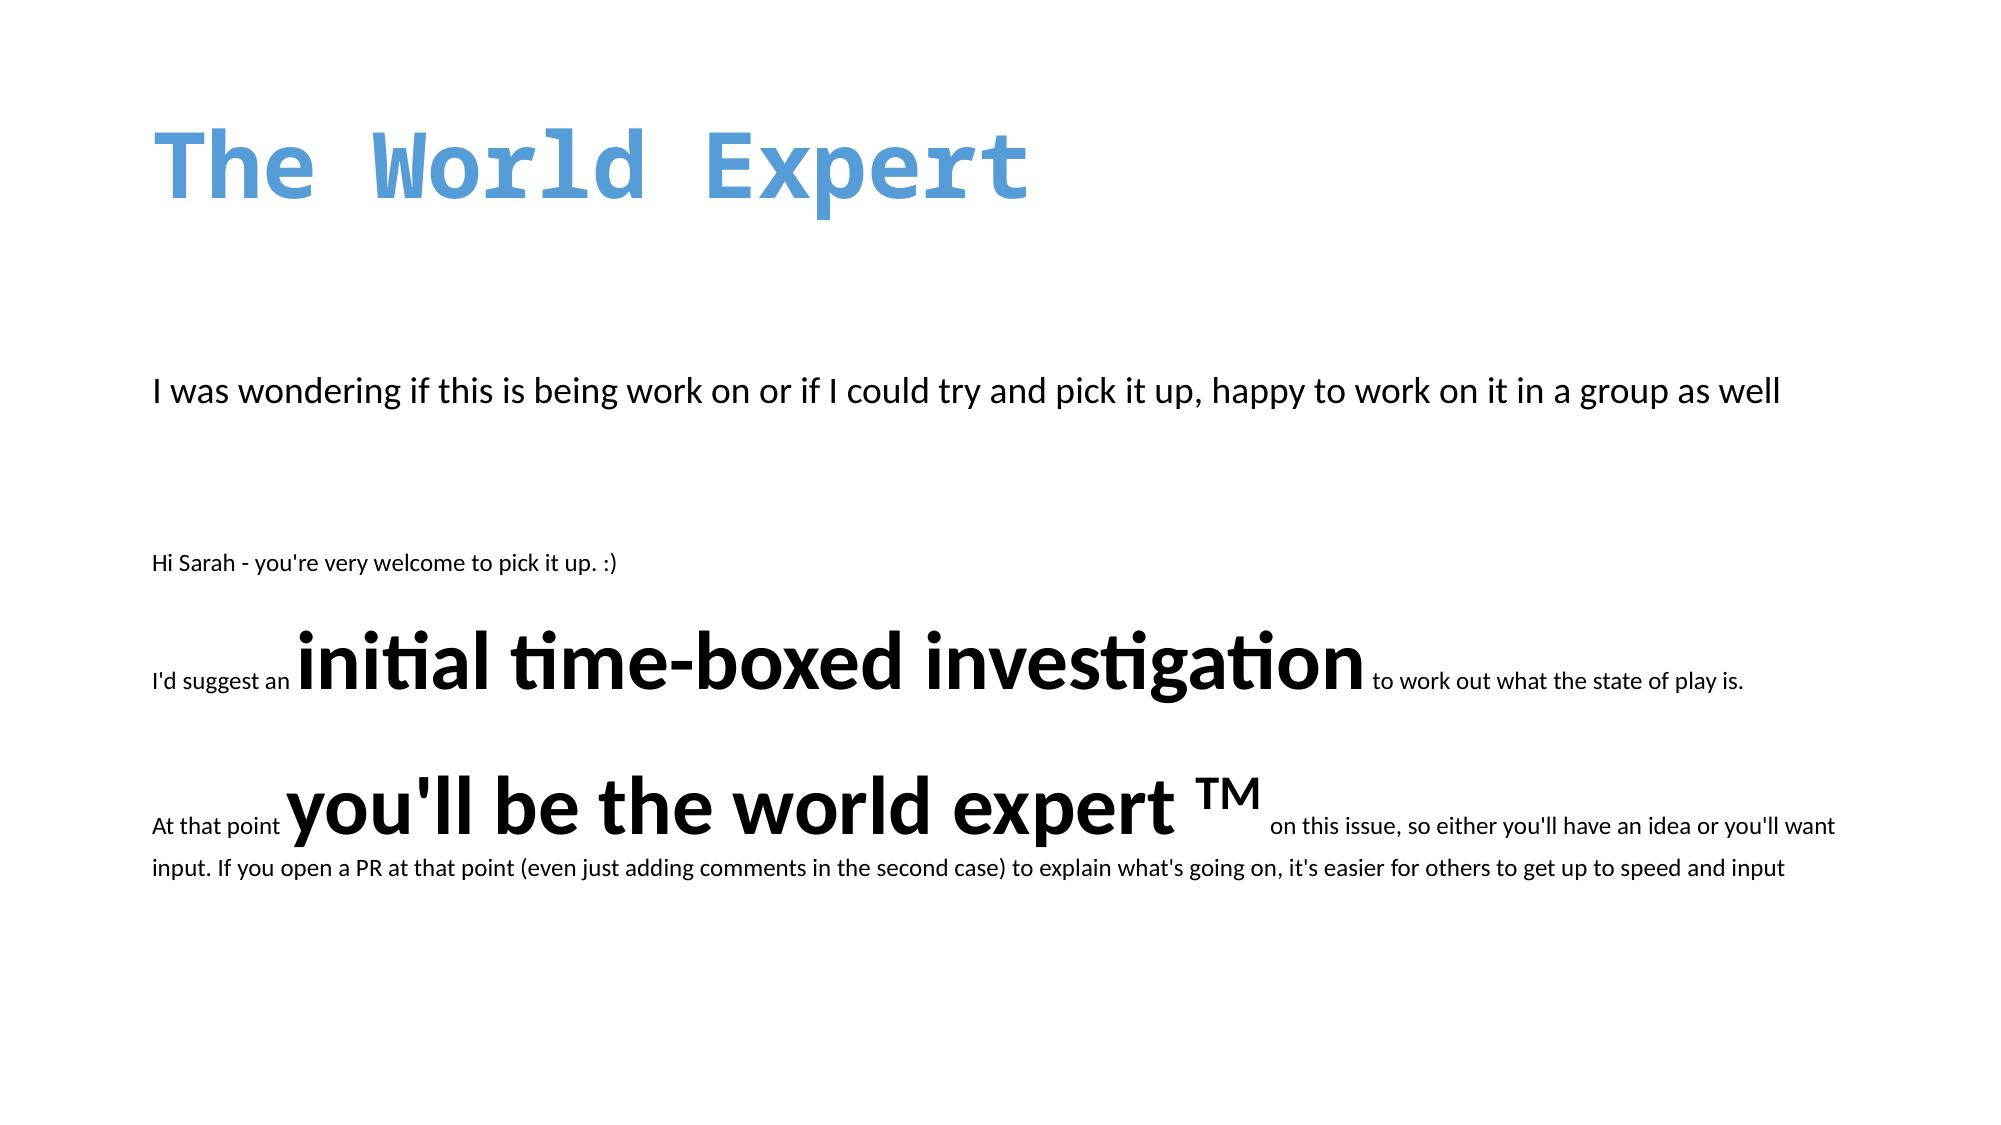

# The World Expert
I was wondering if this is being work on or if I could try and pick it up, happy to work on it in a group as well
Hi Sarah - you're very welcome to pick it up. :)

I'd suggest an initial time-boxed investigation to work out what the state of play is.

At that point you'll be the world expert TM on this issue, so either you'll have an idea or you'll want input. If you open a PR at that point (even just adding comments in the second case) to explain what's going on, it's easier for others to get up to speed and input